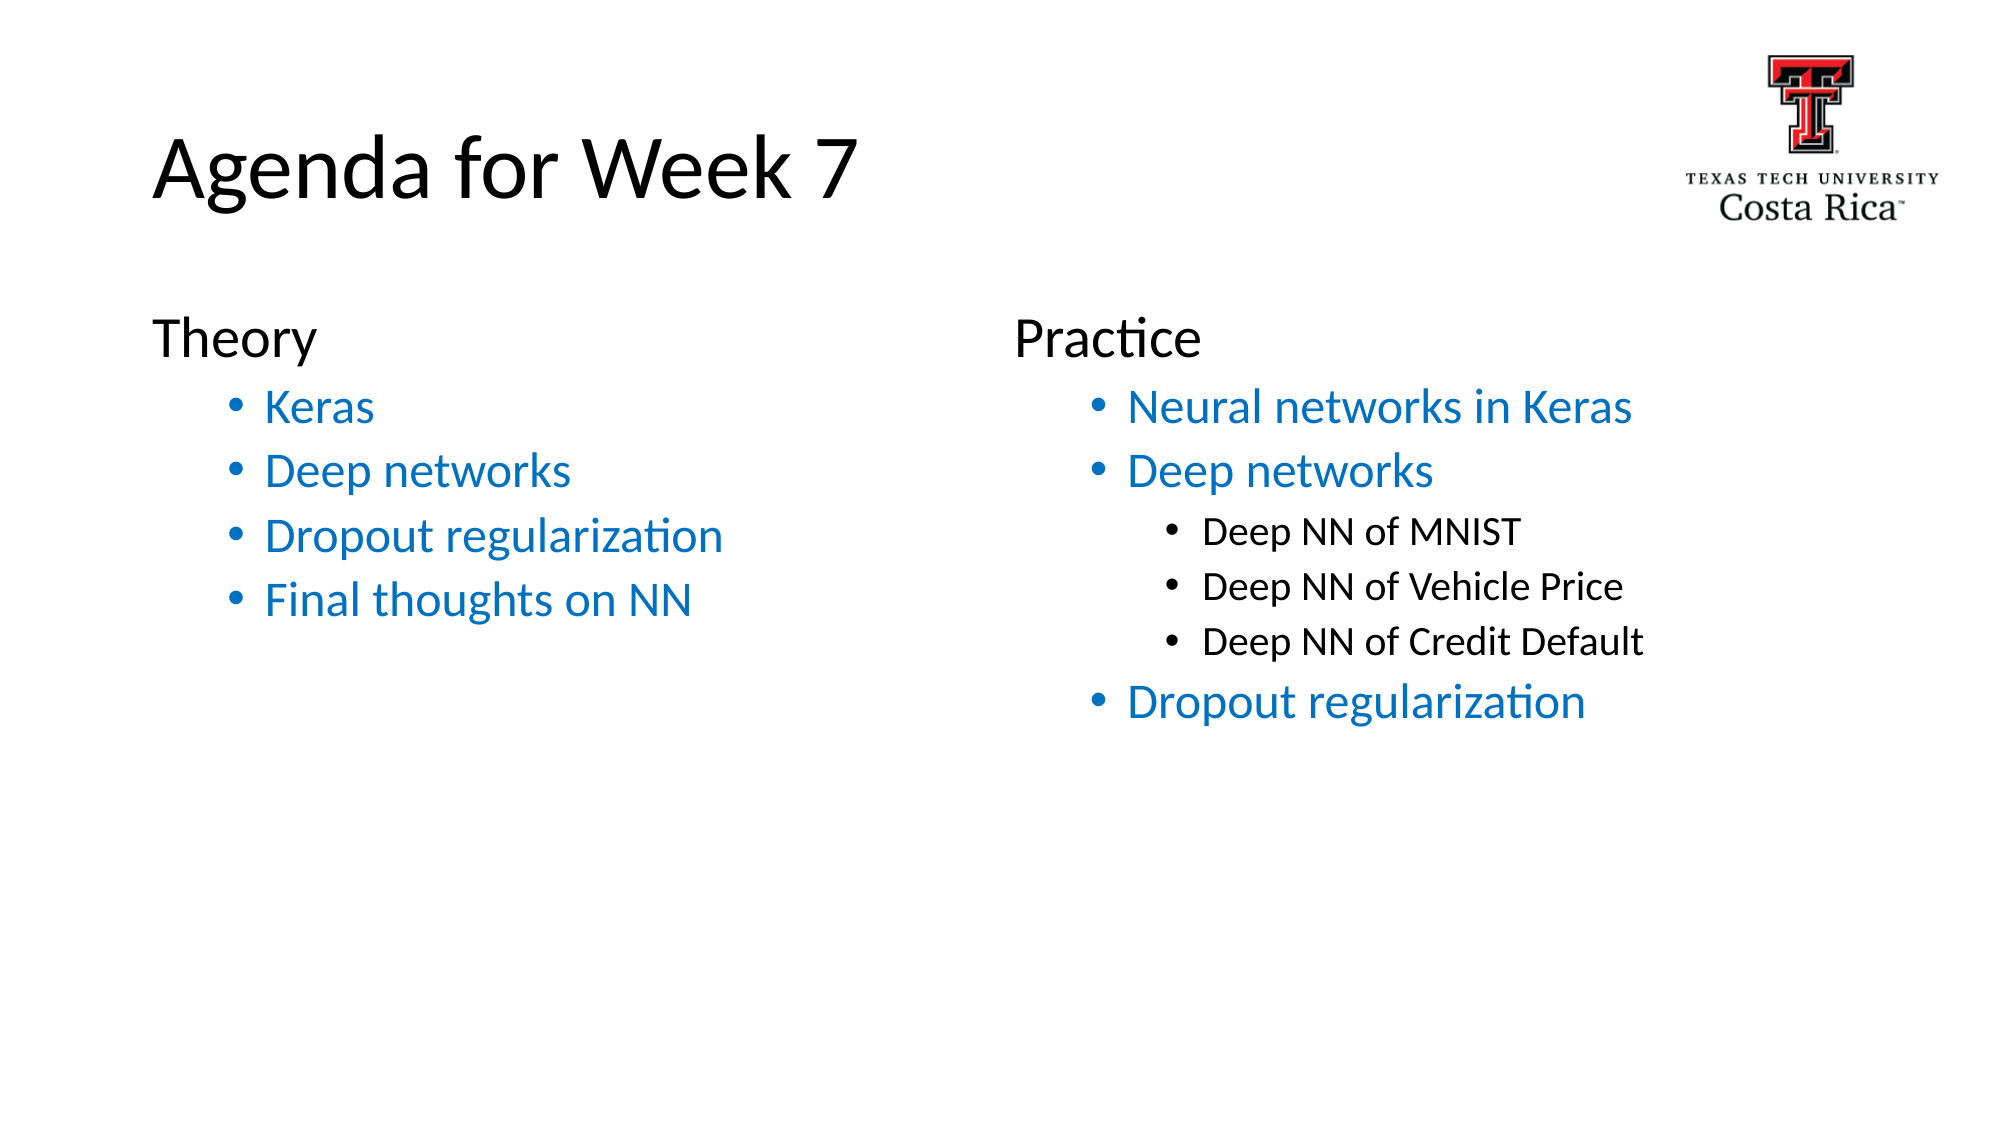

# Agenda for Week 7
Theory
Keras
Deep networks
Dropout regularization
Final thoughts on NN

Practice
Neural networks in Keras
Deep networks
Deep NN of MNIST
Deep NN of Vehicle Price
Deep NN of Credit Default
Dropout regularization